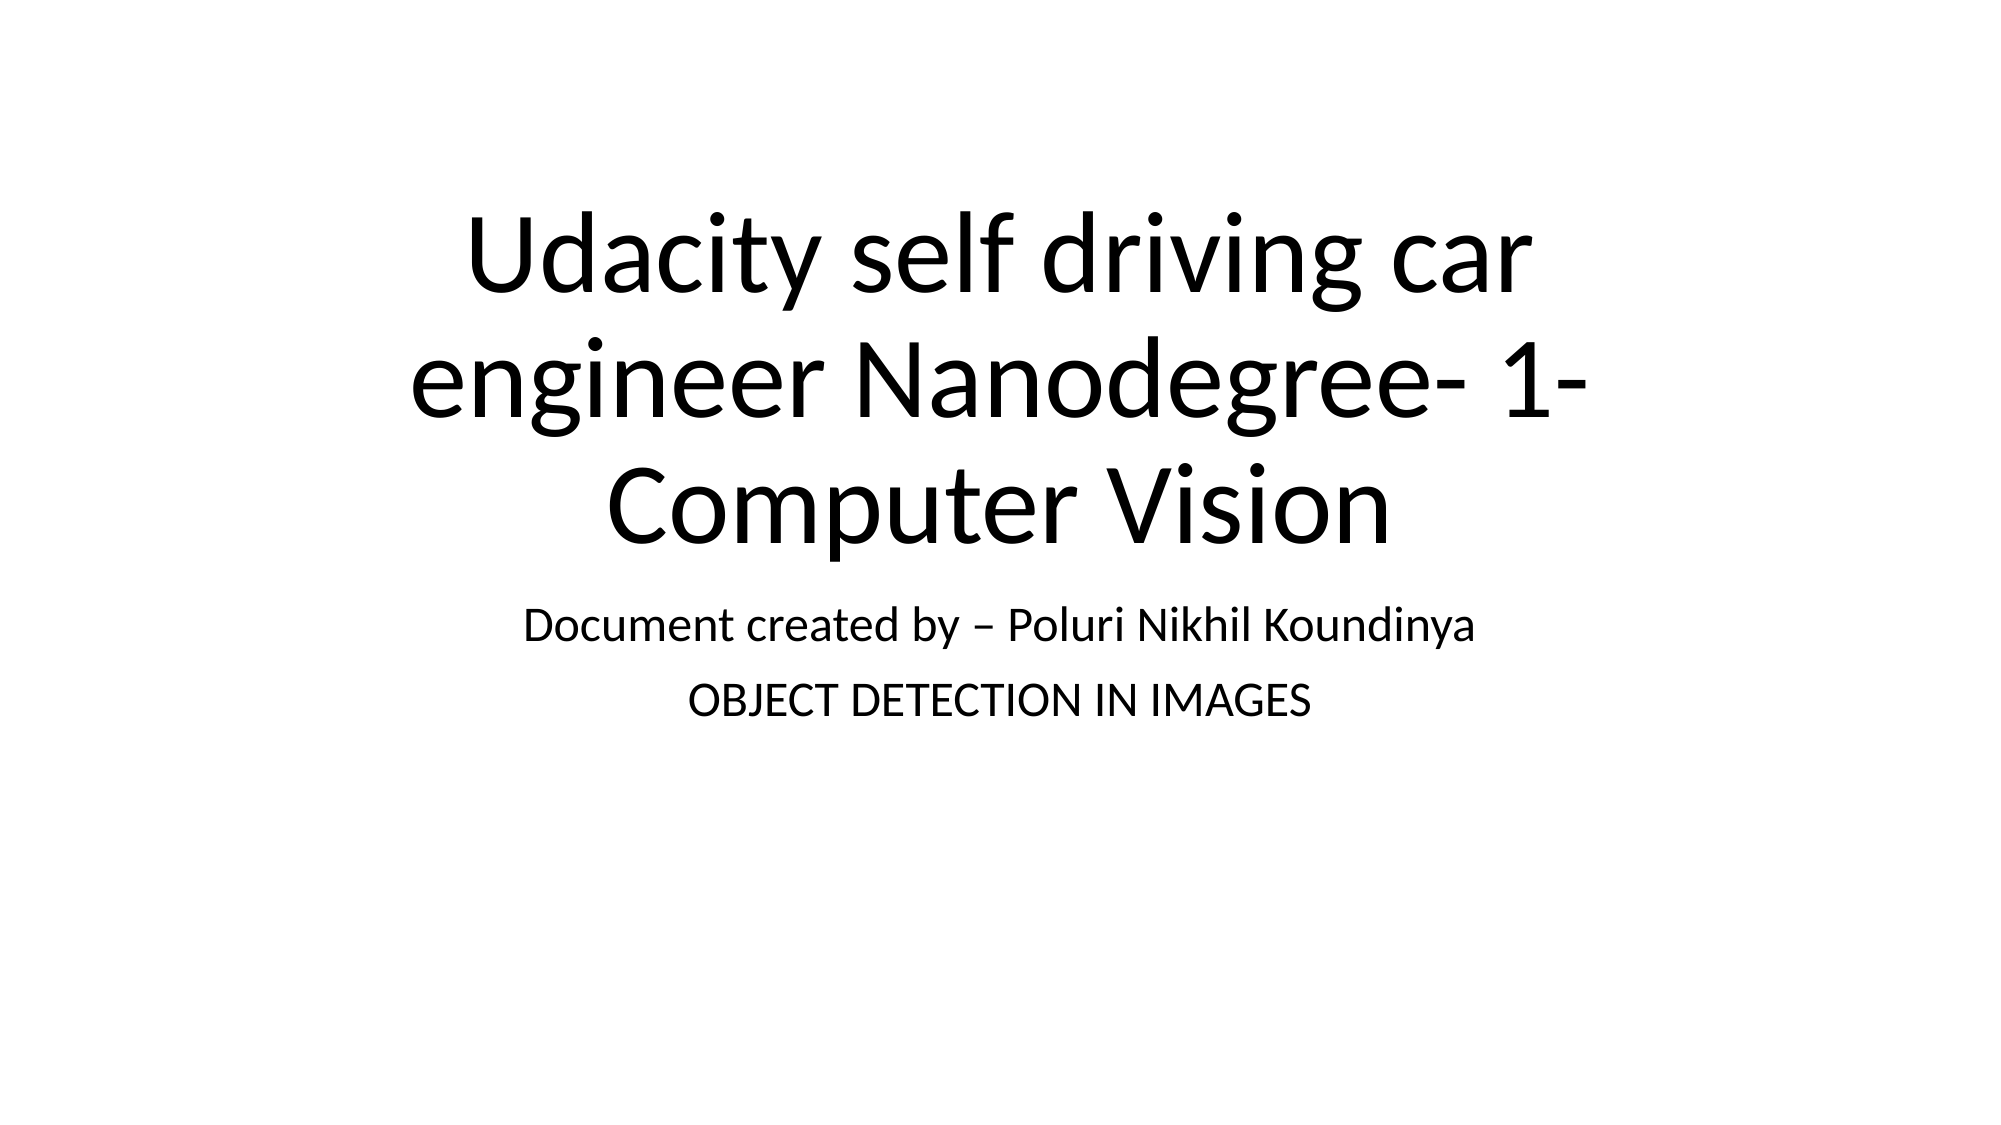

# Udacity self driving car engineer Nanodegree- 1-Computer Vision
Document created by – Poluri Nikhil Koundinya
OBJECT DETECTION IN IMAGES